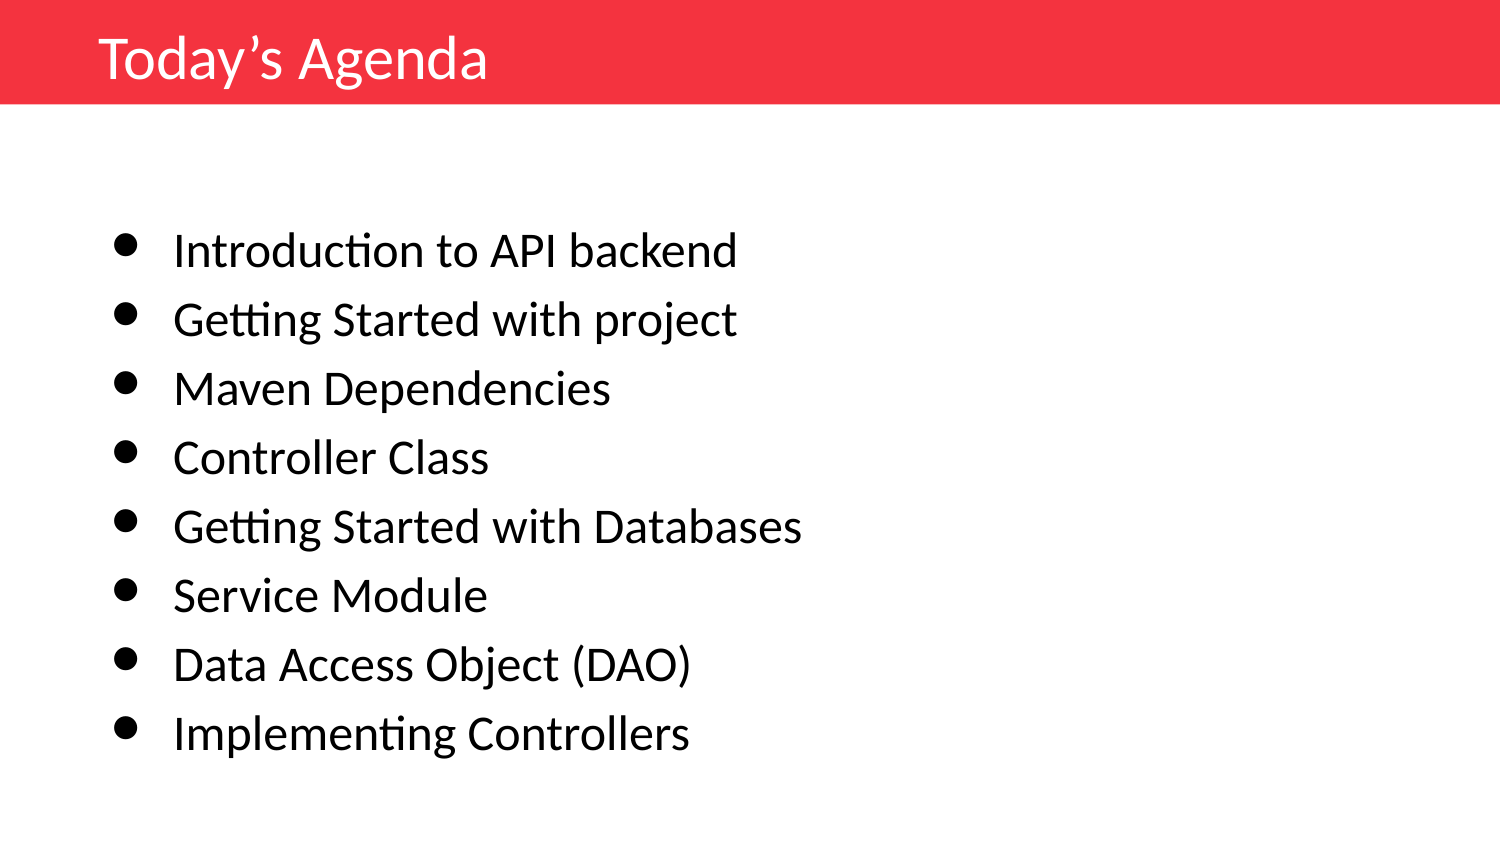

Today’s Agenda

Introduction to API backend
Getting Started with project
Maven Dependencies
Controller Class
Getting Started with Databases
Service Module
Data Access Object (DAO)
Implementing Controllers